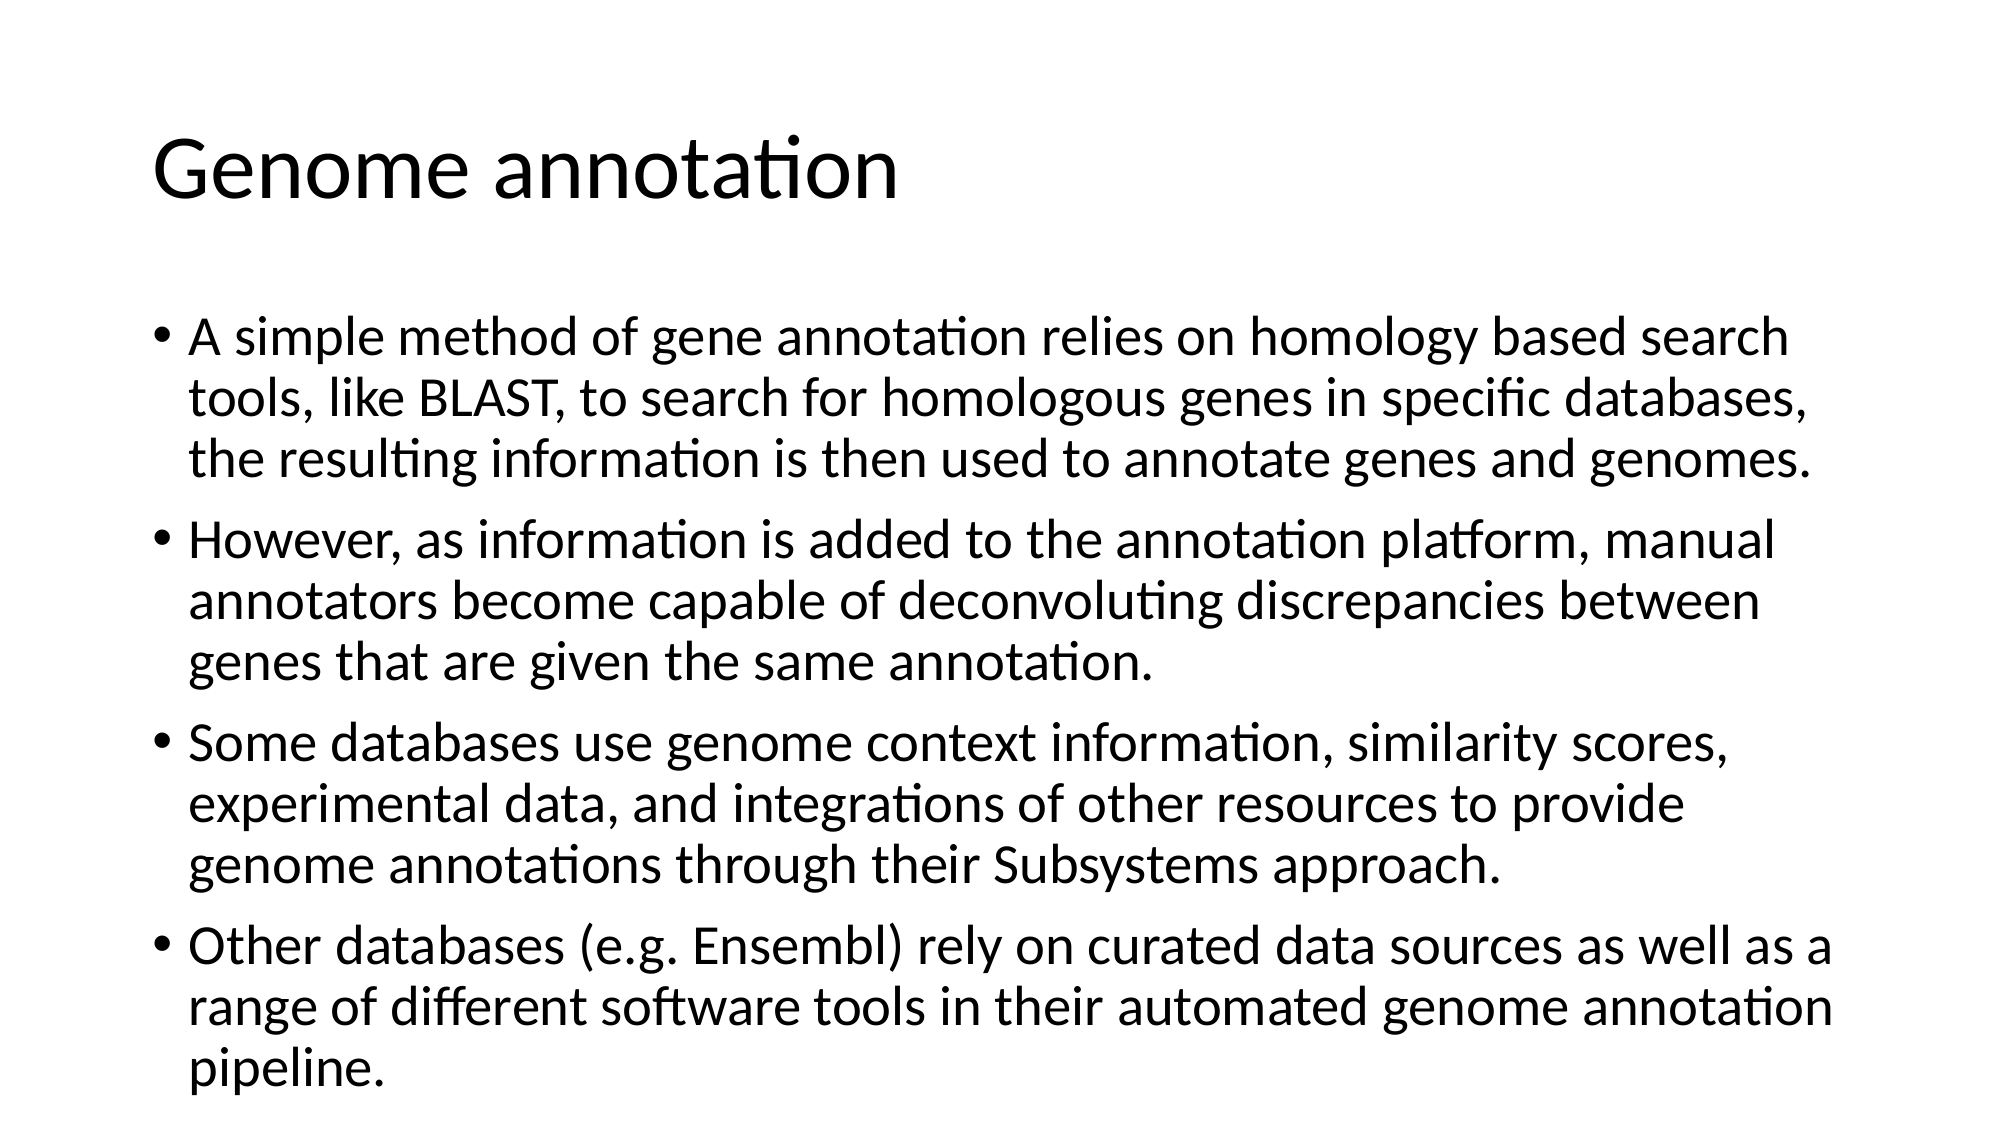

# Genome annotation
A simple method of gene annotation relies on homology based search tools, like BLAST, to search for homologous genes in specific databases, the resulting information is then used to annotate genes and genomes.
However, as information is added to the annotation platform, manual annotators become capable of deconvoluting discrepancies between genes that are given the same annotation.
Some databases use genome context information, similarity scores, experimental data, and integrations of other resources to provide genome annotations through their Subsystems approach.
Other databases (e.g. Ensembl) rely on curated data sources as well as a range of different software tools in their automated genome annotation pipeline.